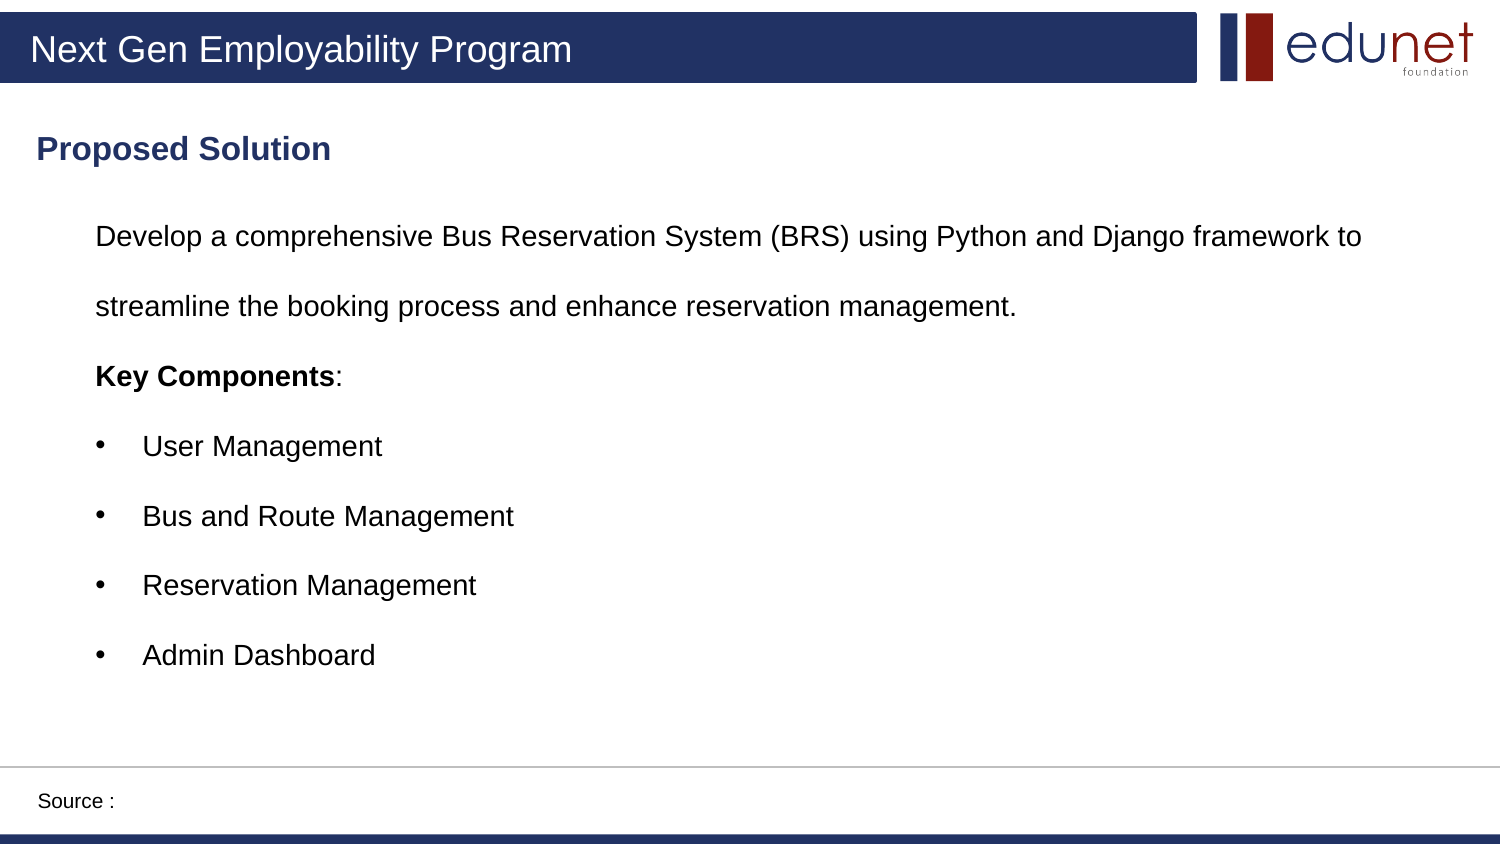

Proposed Solution
Develop a comprehensive Bus Reservation System (BRS) using Python and Django framework to streamline the booking process and enhance reservation management.
Key Components:
User Management
Bus and Route Management
Reservation Management
Admin Dashboard
Source :